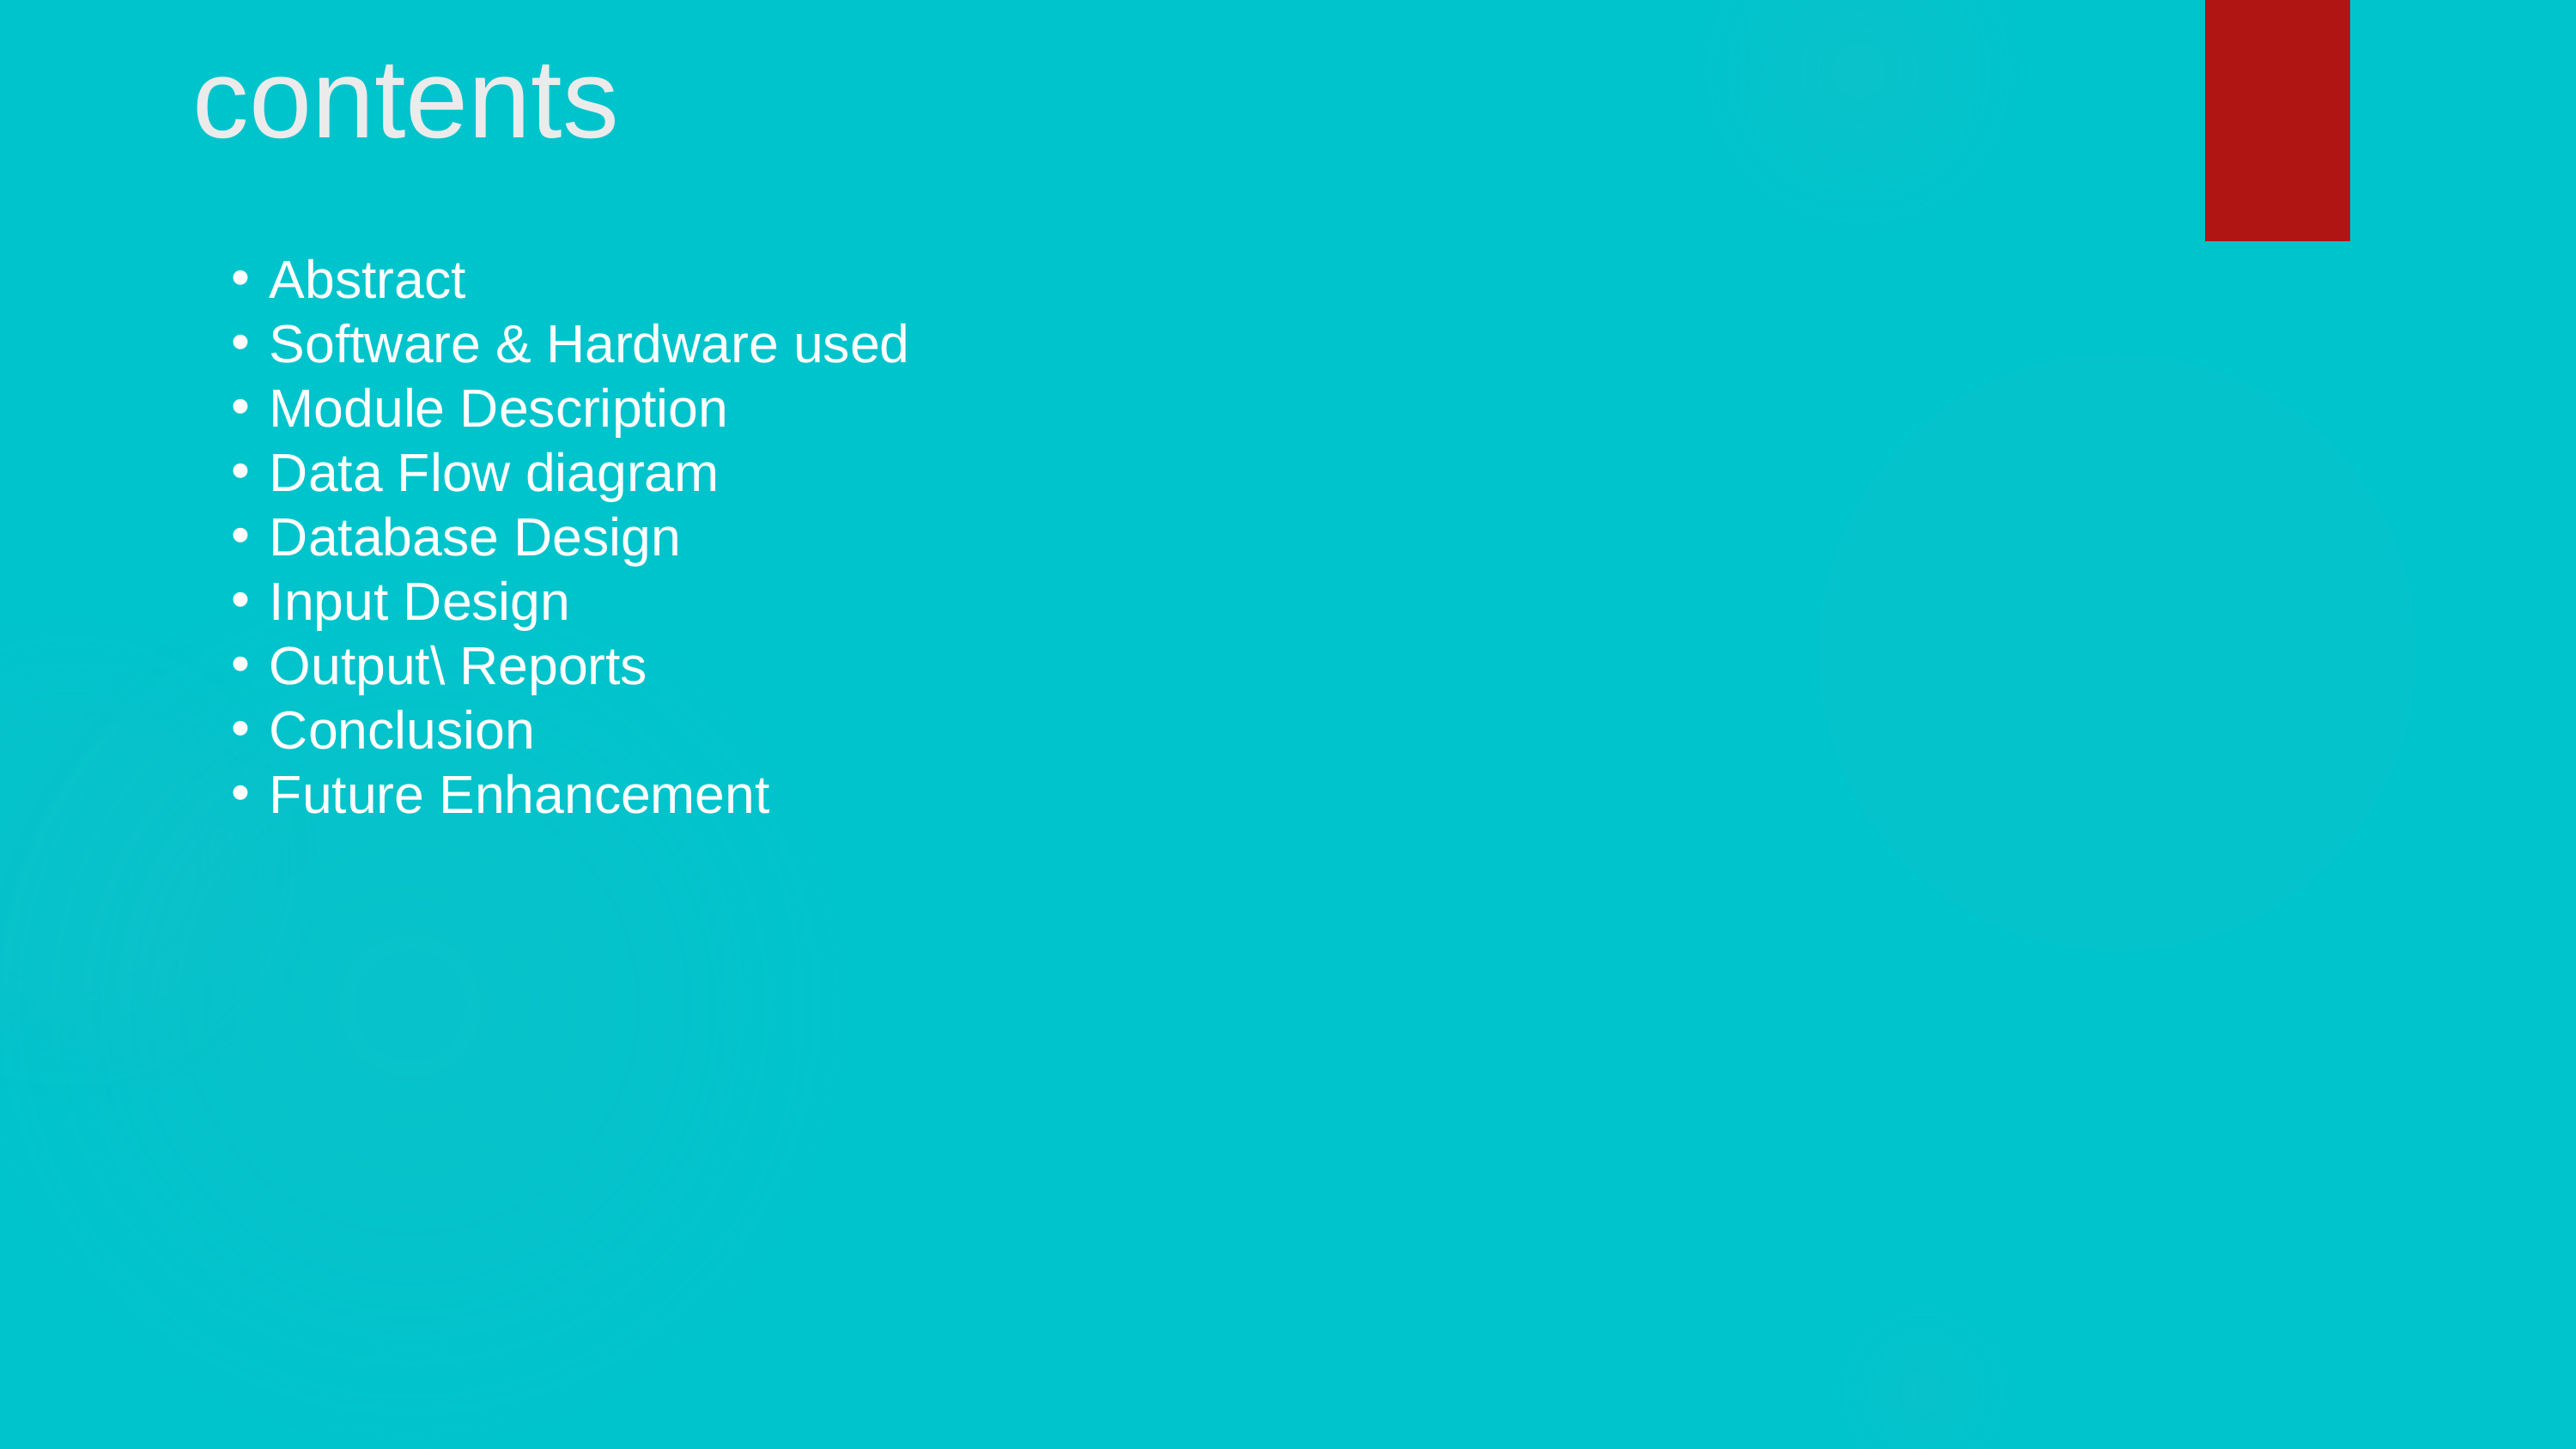

contents

Abstract
Software & Hardware used
Module Description
Data Flow diagram
Database Design
Input Design
Output\ Reports
Conclusion
Future Enhancement